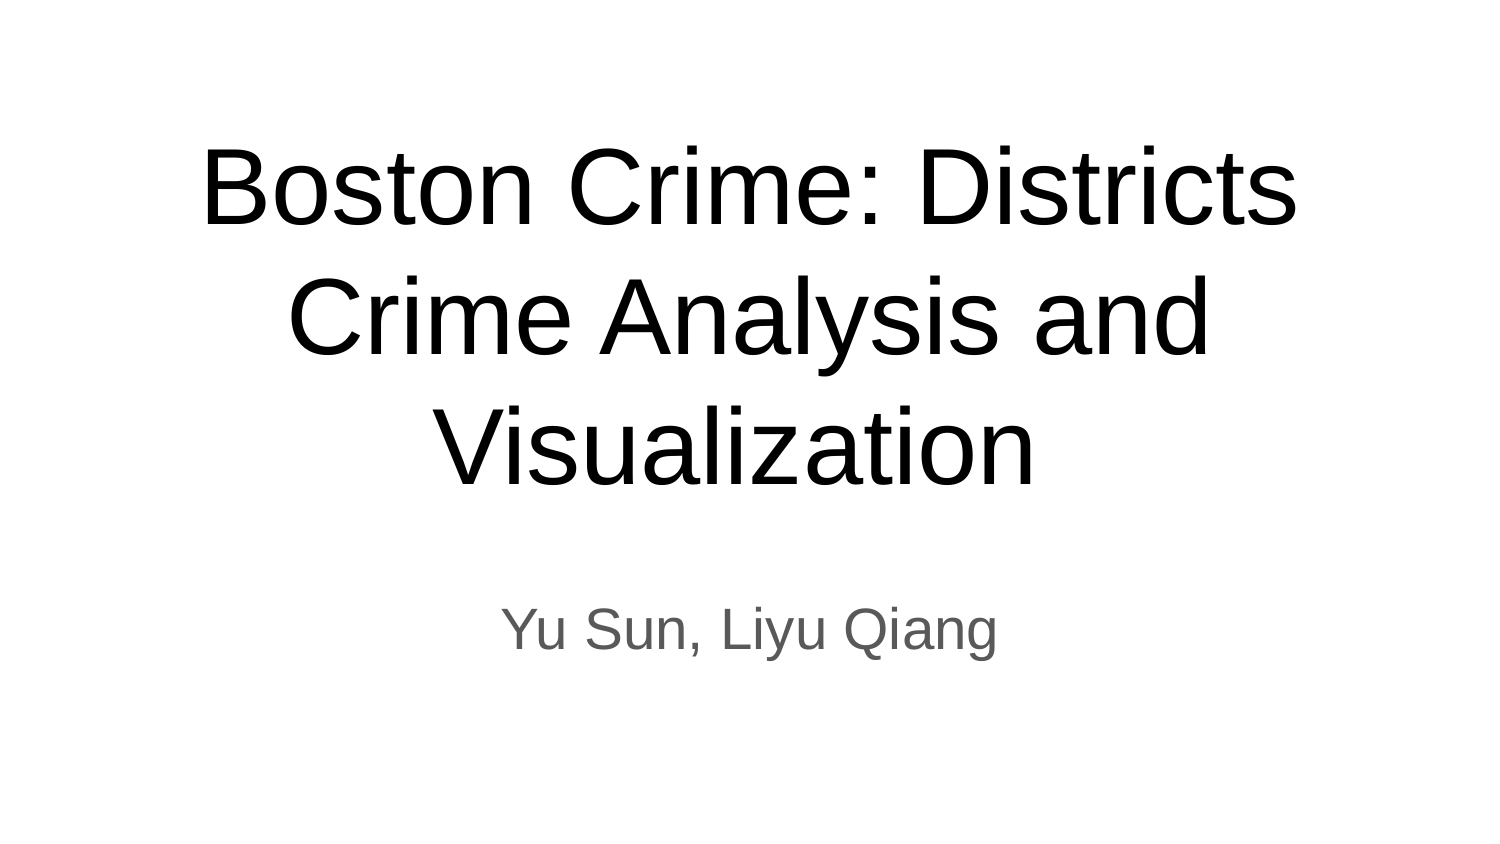

# Boston Crime: Districts Crime Analysis and Visualization
Yu Sun, Liyu Qiang